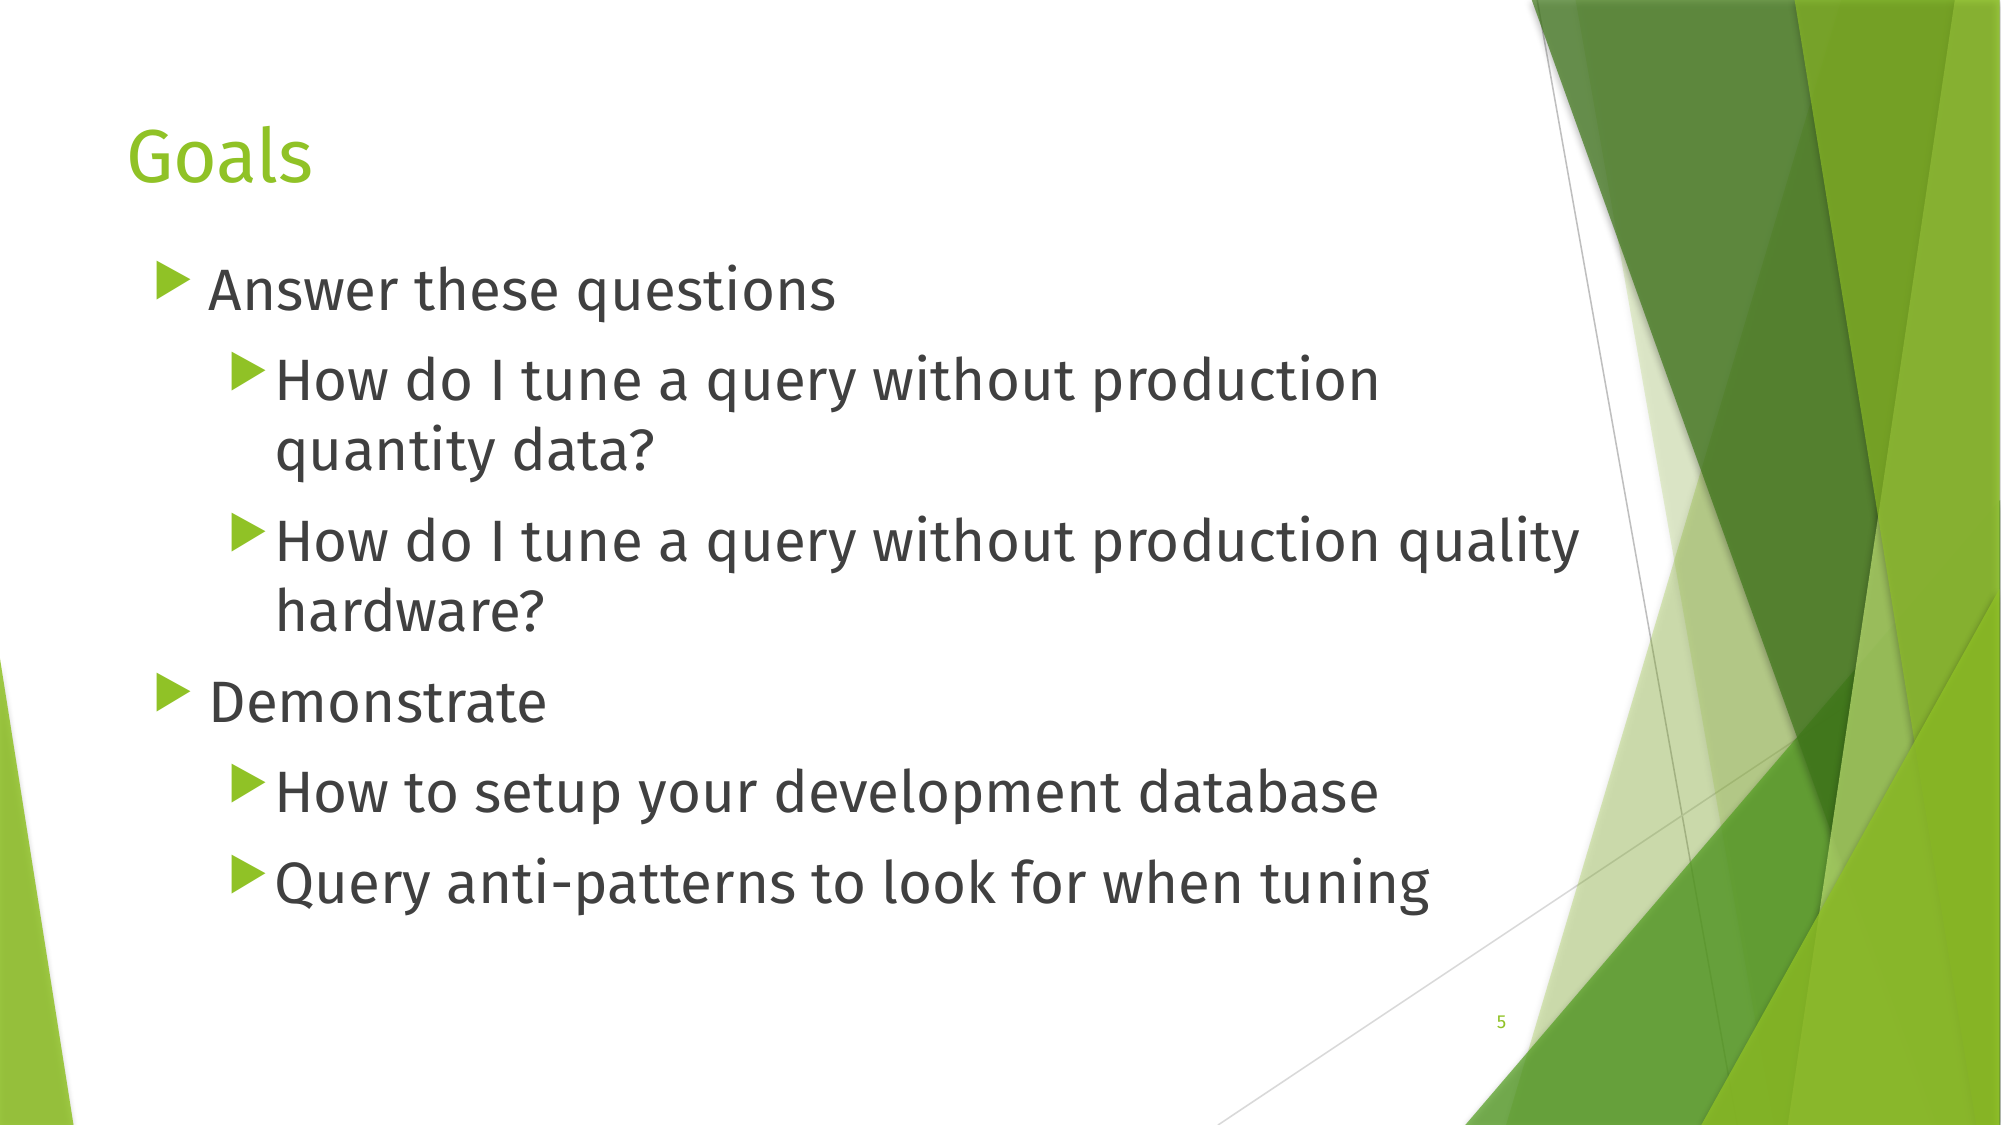

# Goals
Answer these questions
How do I tune a query without production quantity data?
How do I tune a query without production quality hardware?
Demonstrate
How to setup your development database
Query anti-patterns to look for when tuning
5